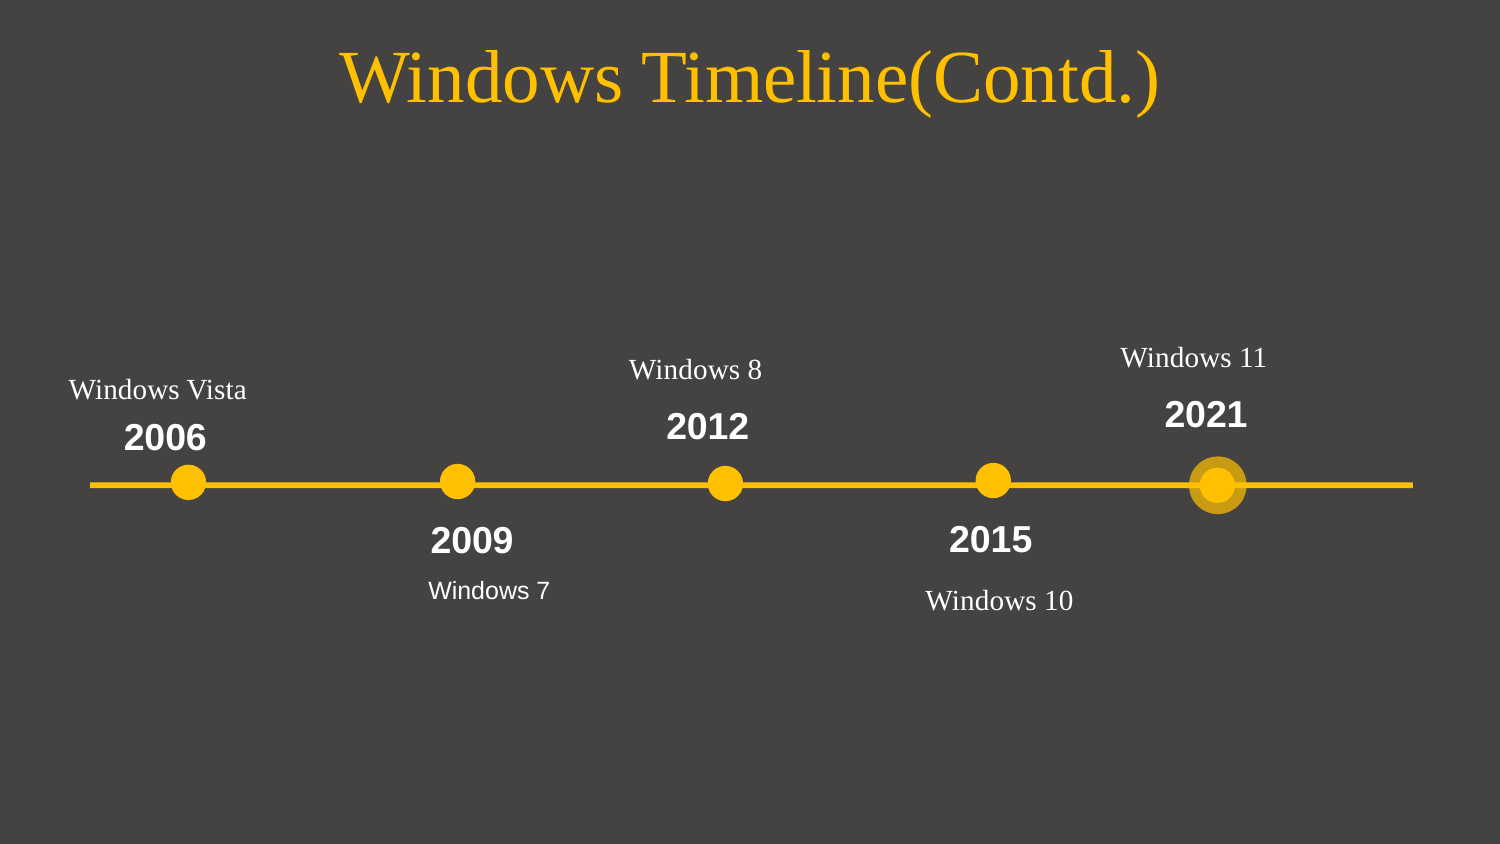

Windows Timeline(Contd.)

Windows 11

Windows 8

Windows Vista
2021
2012
2006

2015
2009
Windows 7

Windows 10